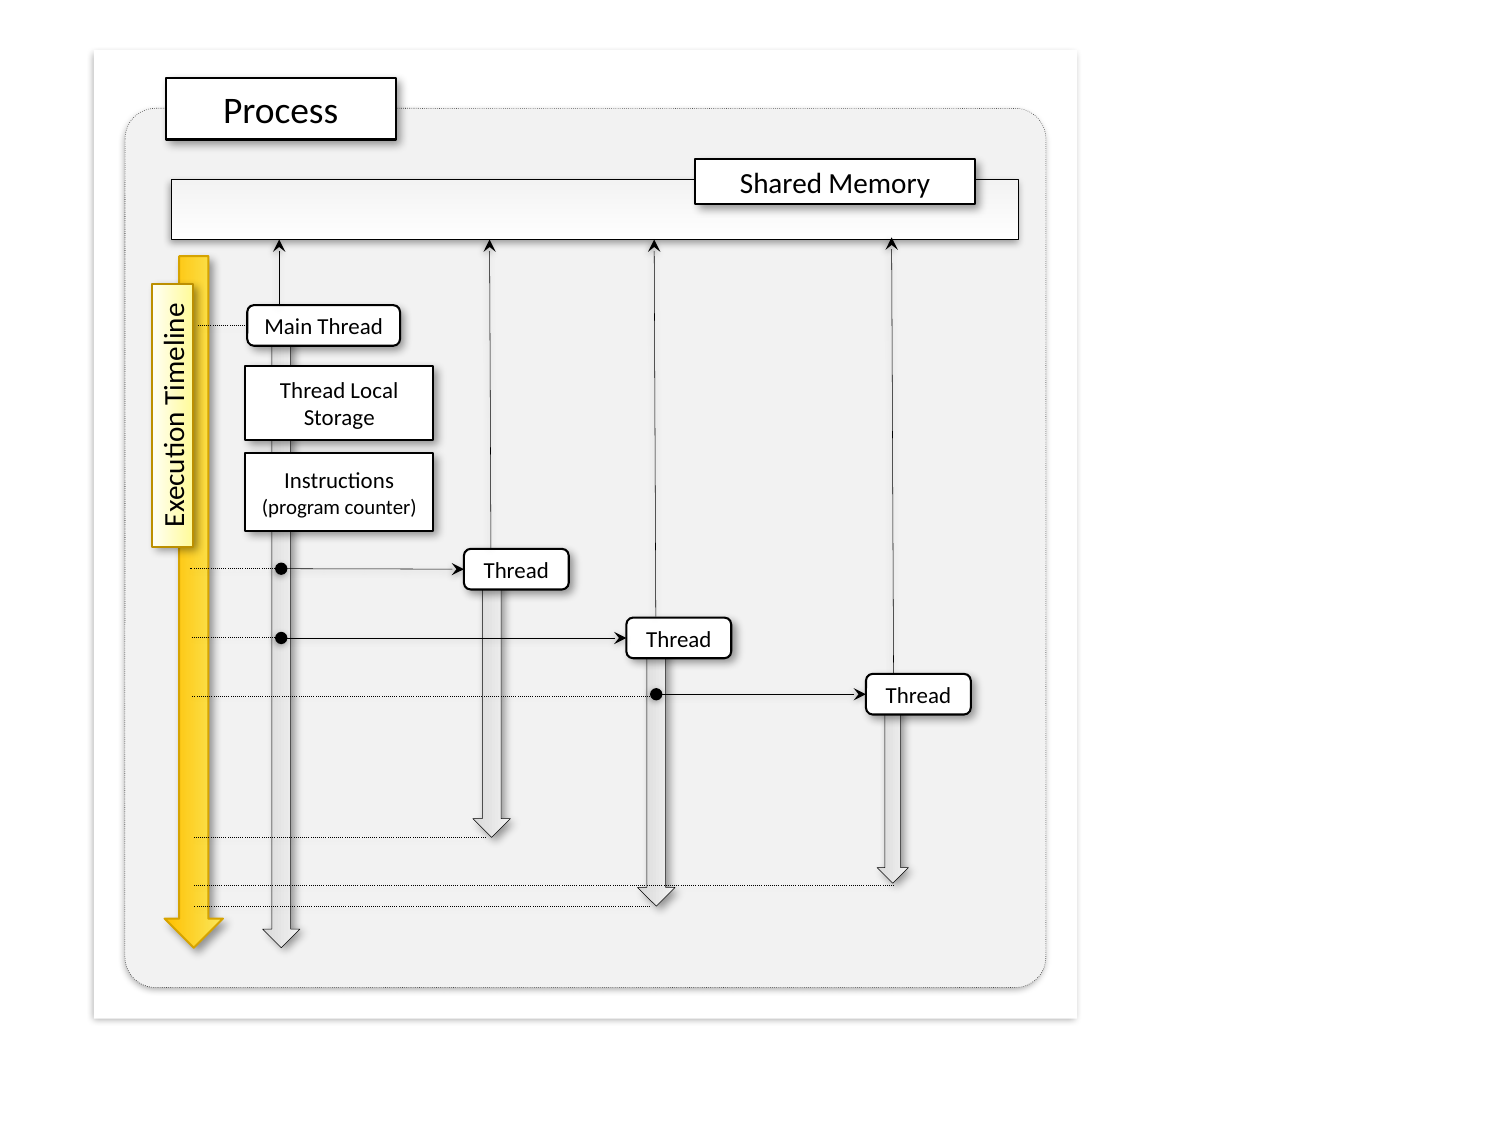

Process

Shared Memory

Main Thread
Thread Local Storage
Execution Timeline
Instructions
(program counter)
Thread

Thread

Thread